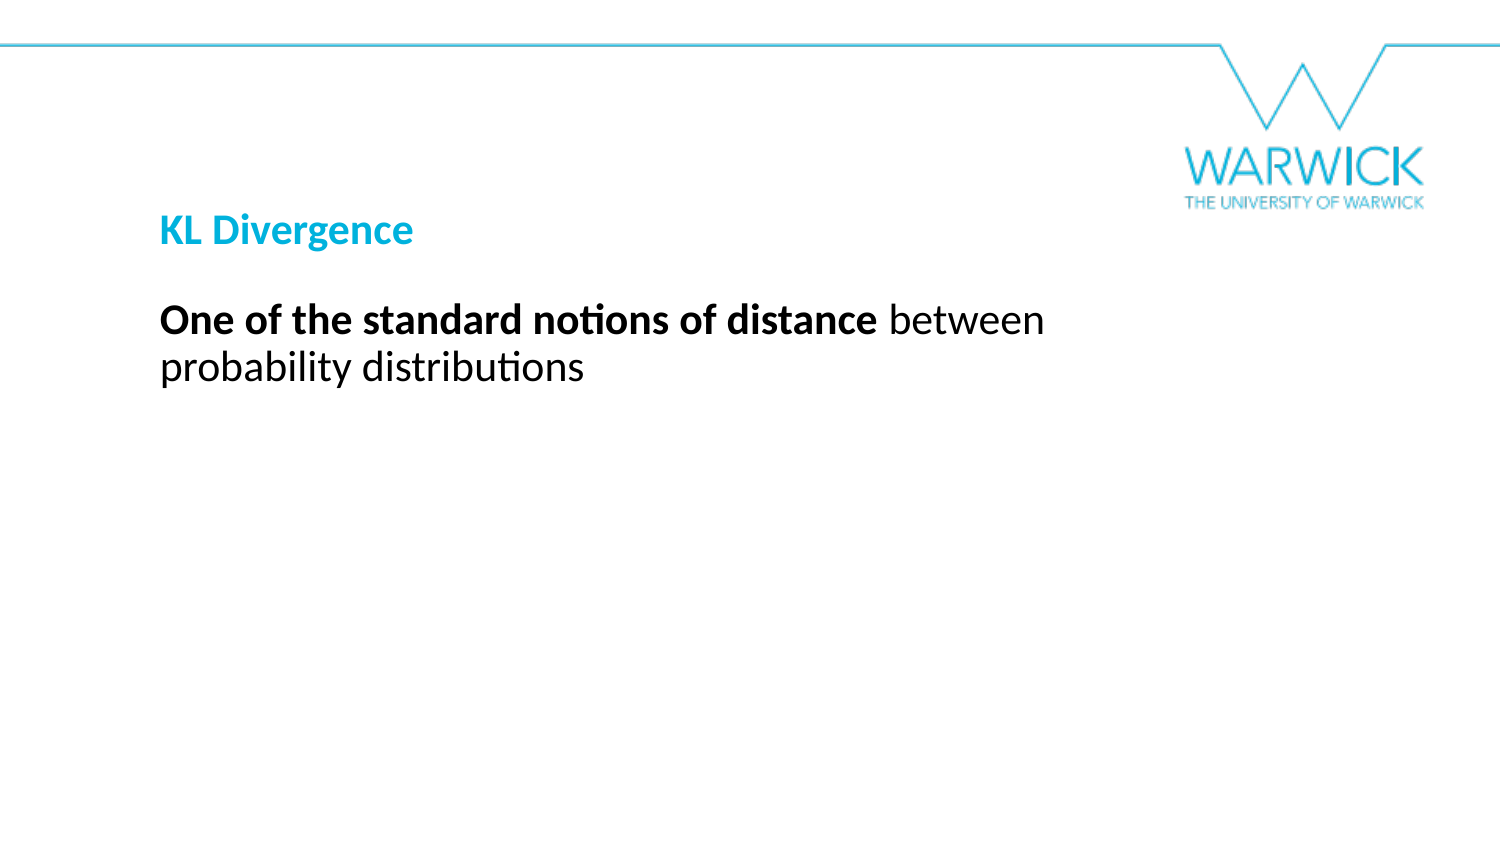

KL Divergence

One of the standard notions of distance between probability distributions